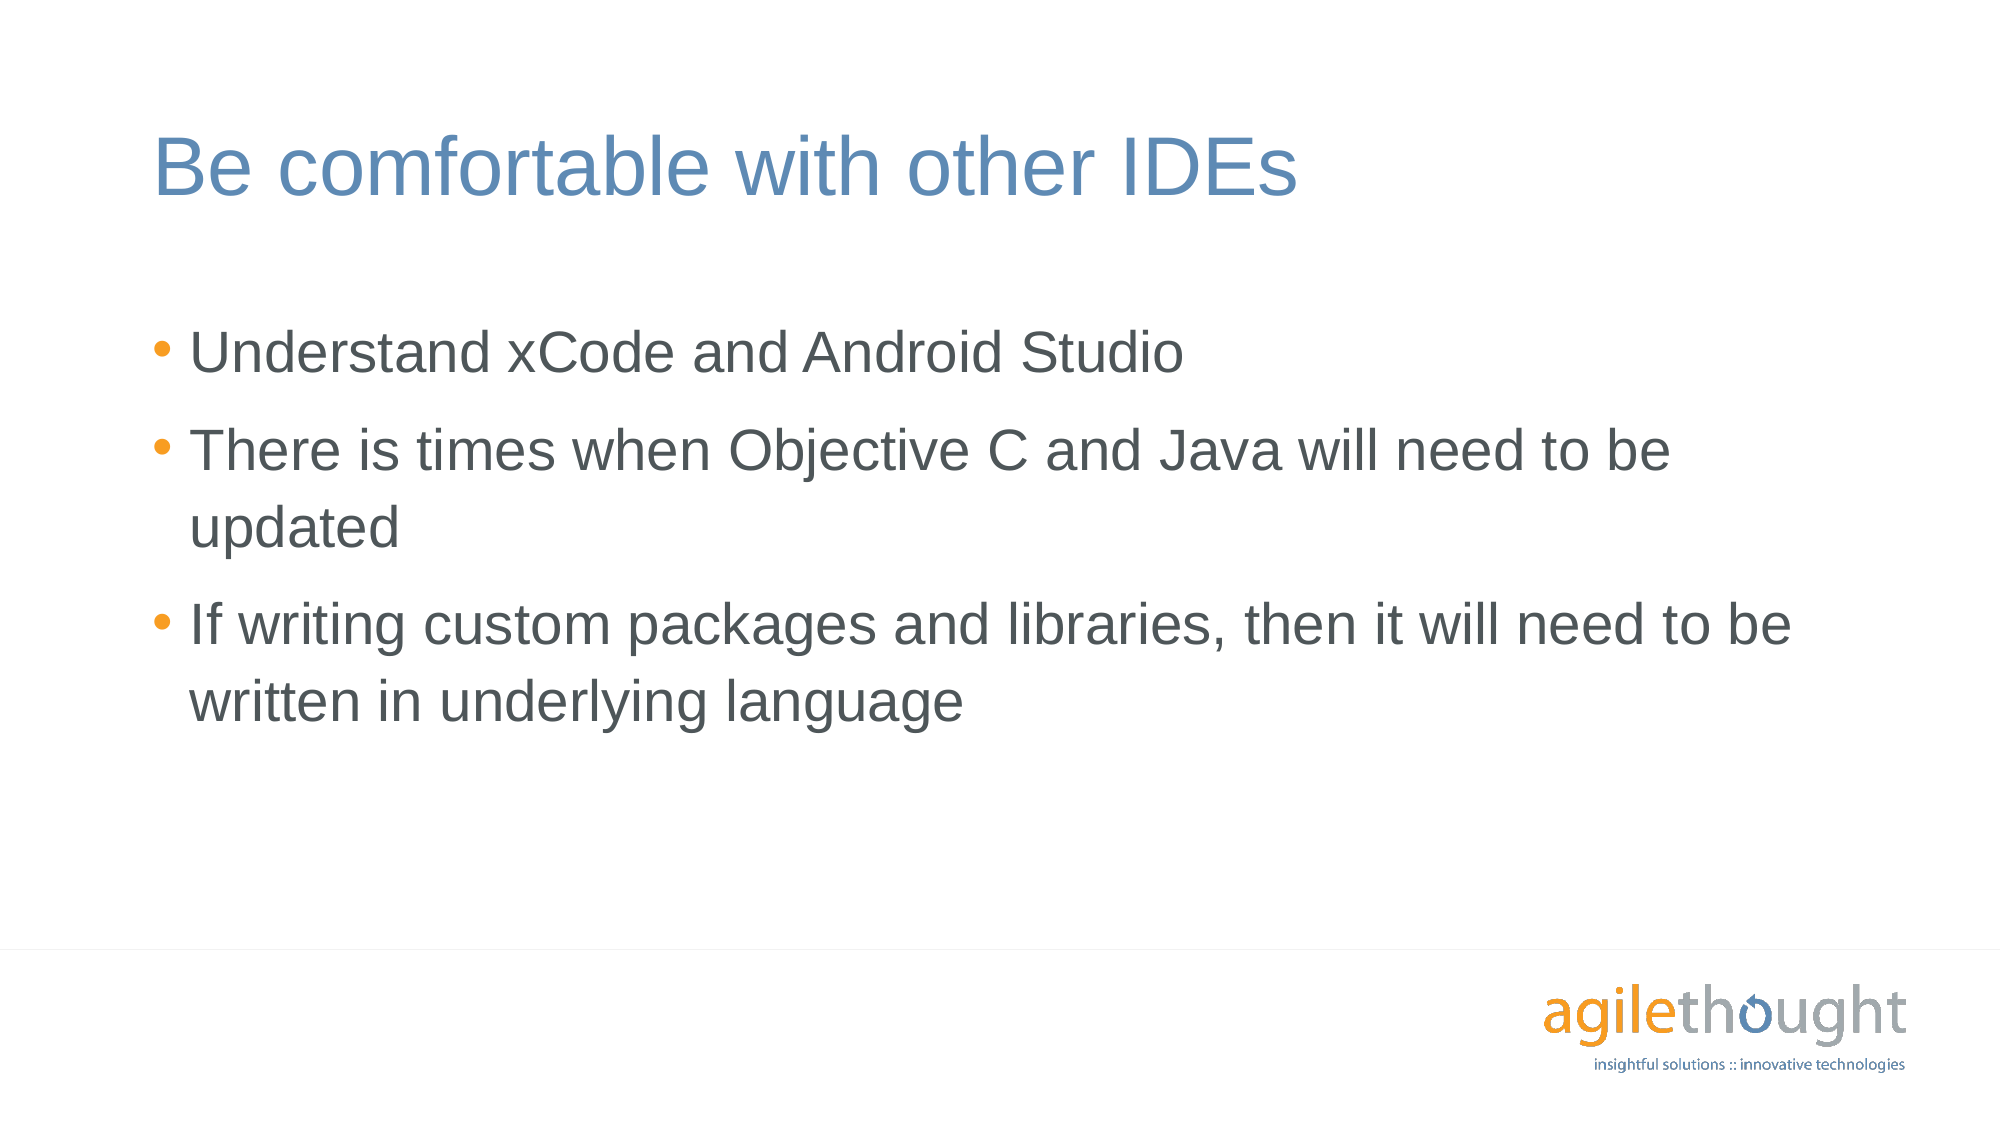

# Be comfortable with other IDEs
Understand xCode and Android Studio
There is times when Objective C and Java will need to be updated
If writing custom packages and libraries, then it will need to be written in underlying language